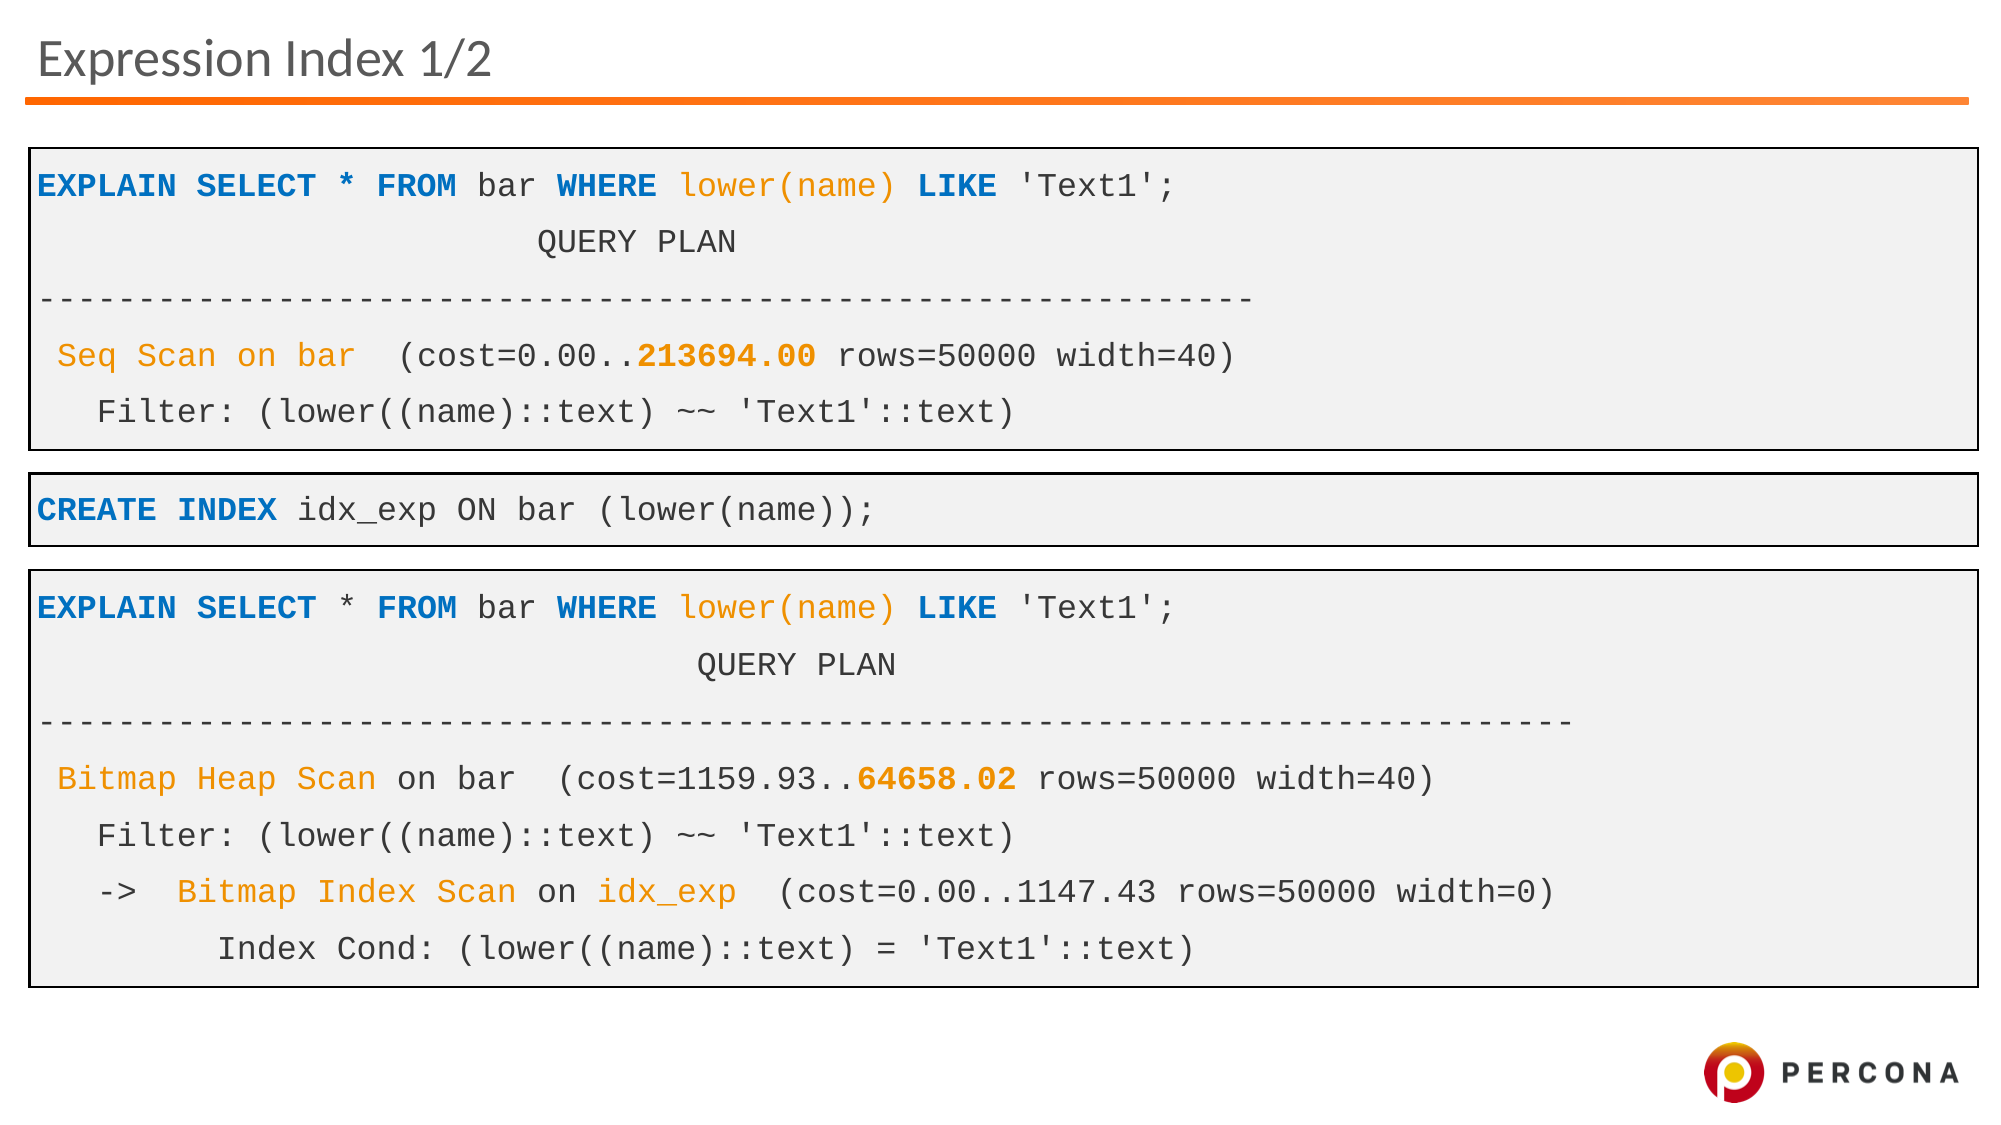

# Expression Index 1/2
EXPLAIN SELECT * FROM bar WHERE lower(name) LIKE 'Text1';
                         QUERY PLAN
-------------------------------------------------------------
 Seq Scan on bar  (cost=0.00..213694.00 rows=50000 width=40)
   Filter: (lower((name)::text) ~~ 'Text1'::text)
CREATE INDEX idx_exp ON bar (lower(name));
EXPLAIN SELECT * FROM bar WHERE lower(name) LIKE 'Text1';
                                 QUERY PLAN
-----------------------------------------------------------------------------
 Bitmap Heap Scan on bar  (cost=1159.93..64658.02 rows=50000 width=40)
   Filter: (lower((name)::text) ~~ 'Text1'::text)
   ->  Bitmap Index Scan on idx_exp  (cost=0.00..1147.43 rows=50000 width=0)
         Index Cond: (lower((name)::text) = 'Text1'::text)